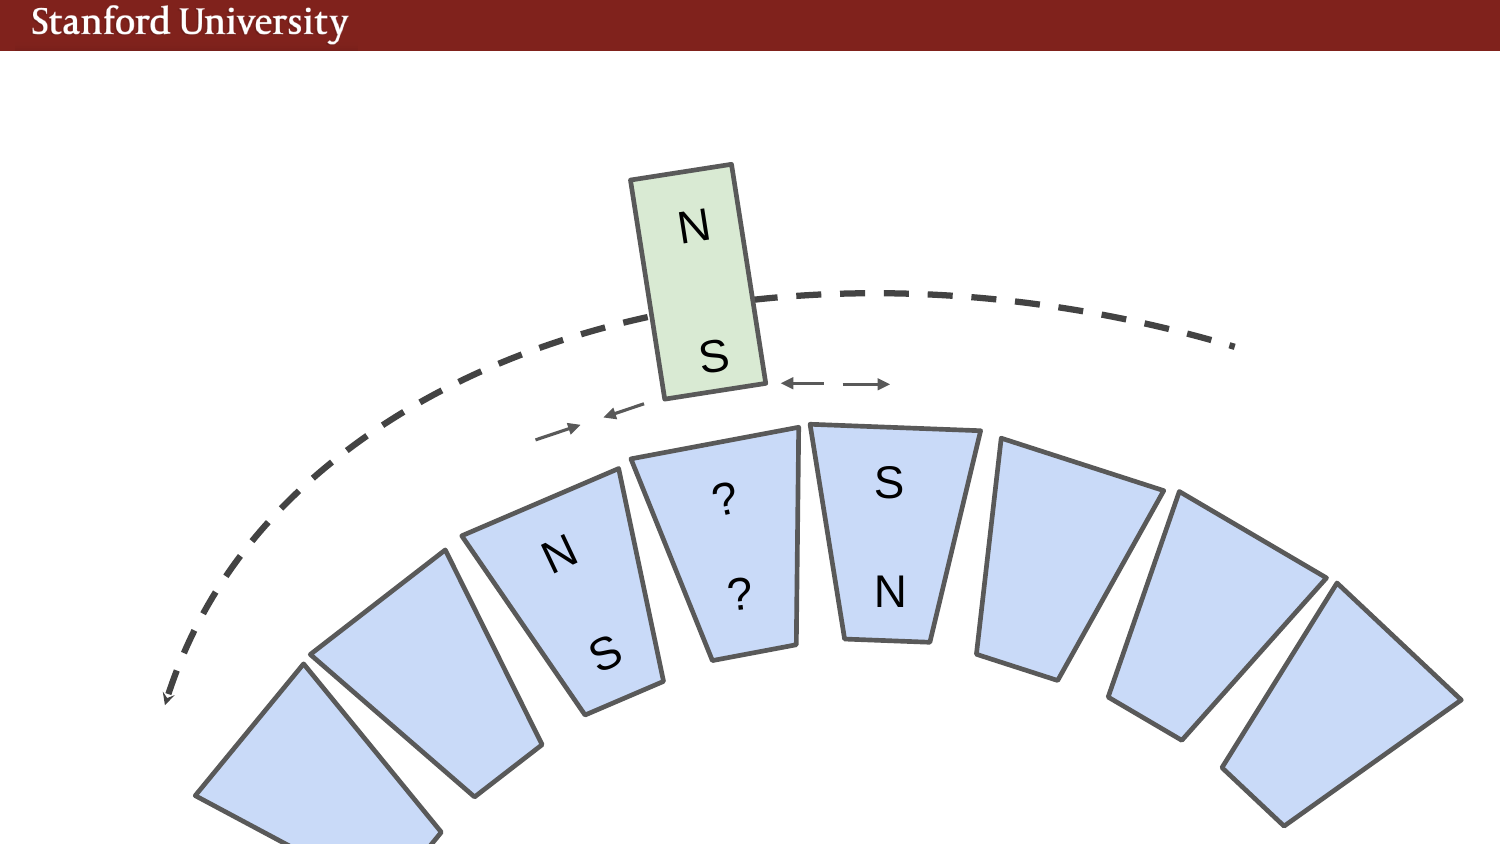

N

S

?
S

N

?
N

S